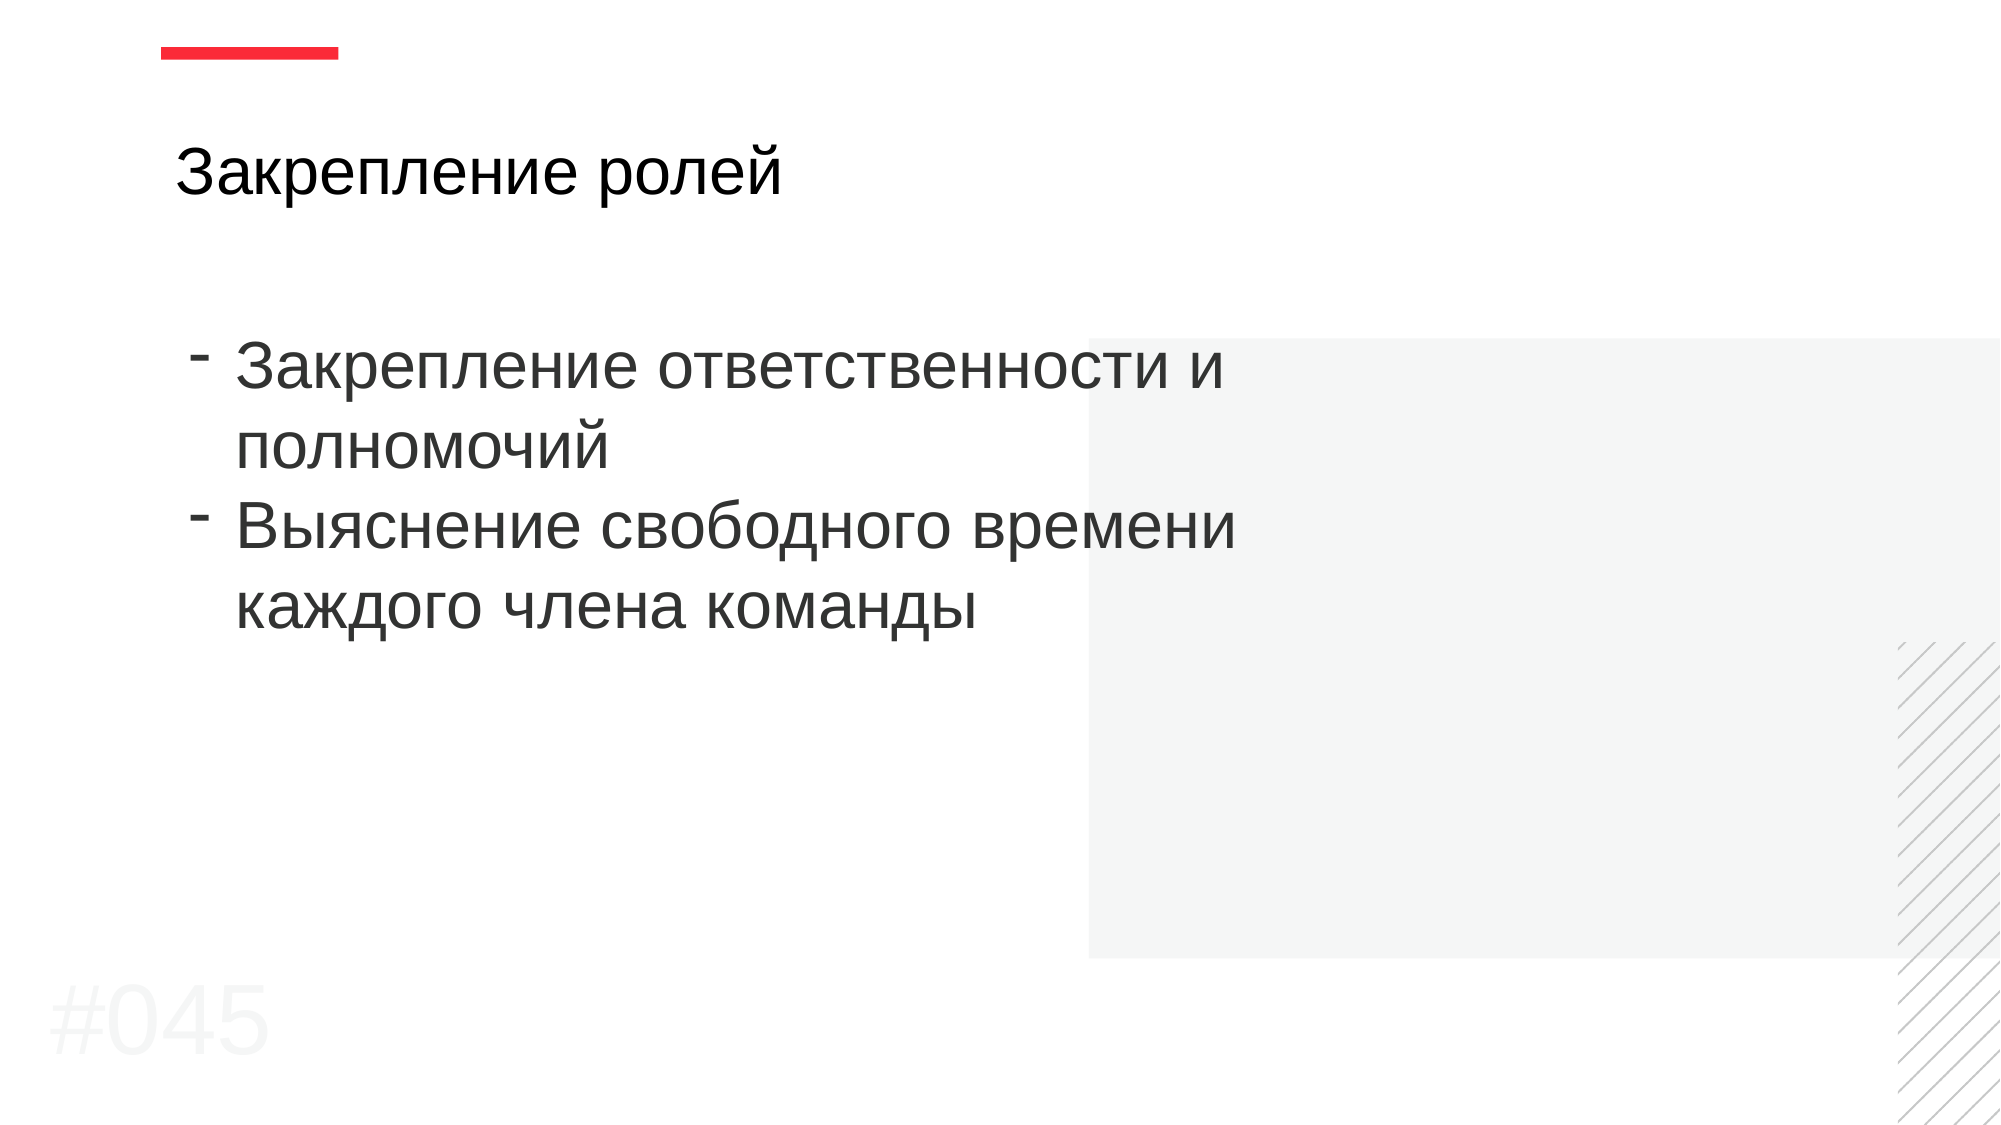

Закрепление ролей
Закрепление ответственности и полномочий
Выяснение свободного времени каждого члена команды
#045